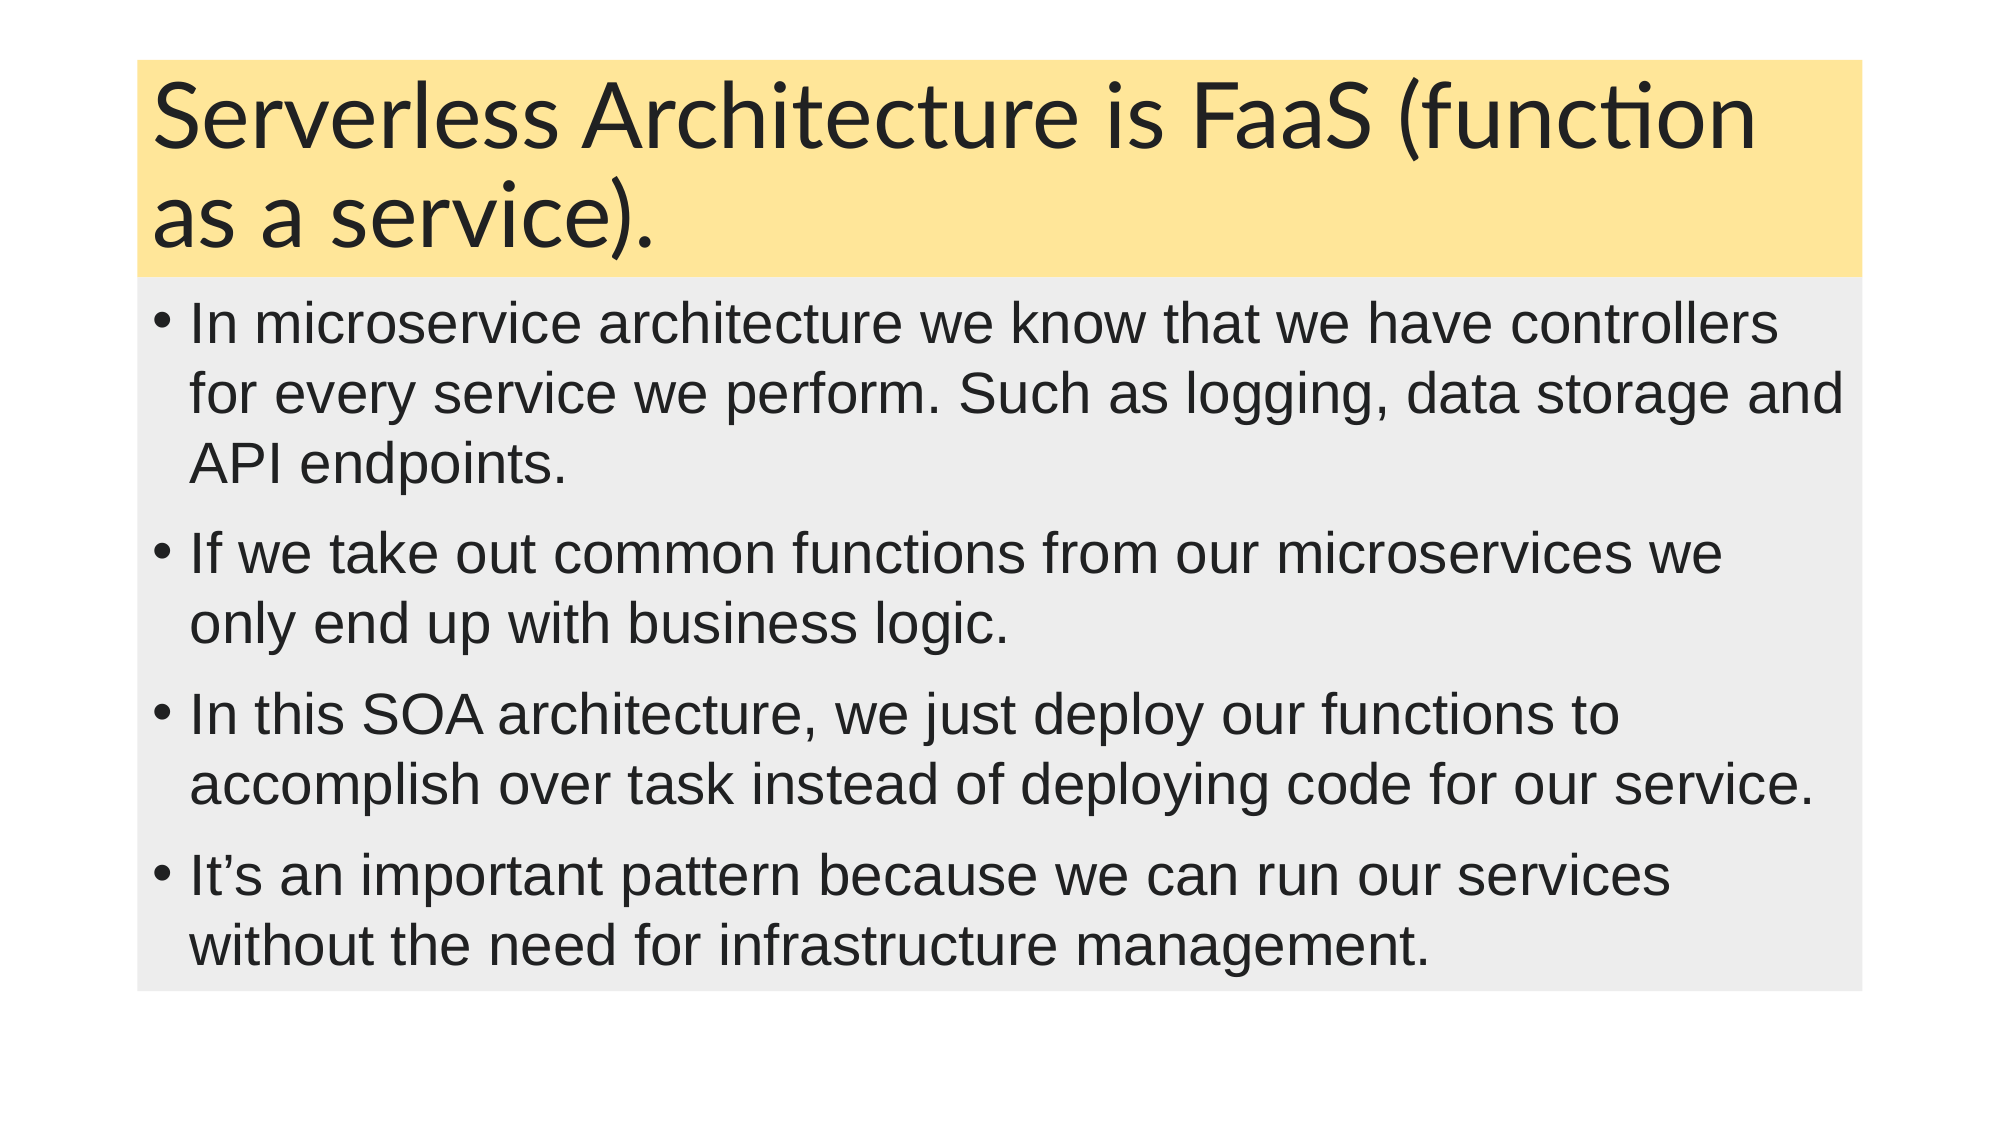

# Serverless Architecture is FaaS (function as a service).
In microservice architecture we know that we have controllers for every service we perform. Such as logging, data storage and API endpoints.
If we take out common functions from our microservices we only end up with business logic.
In this SOA architecture, we just deploy our functions to accomplish over task instead of deploying code for our service.
It’s an important pattern because we can run our services without the need for infrastructure management.